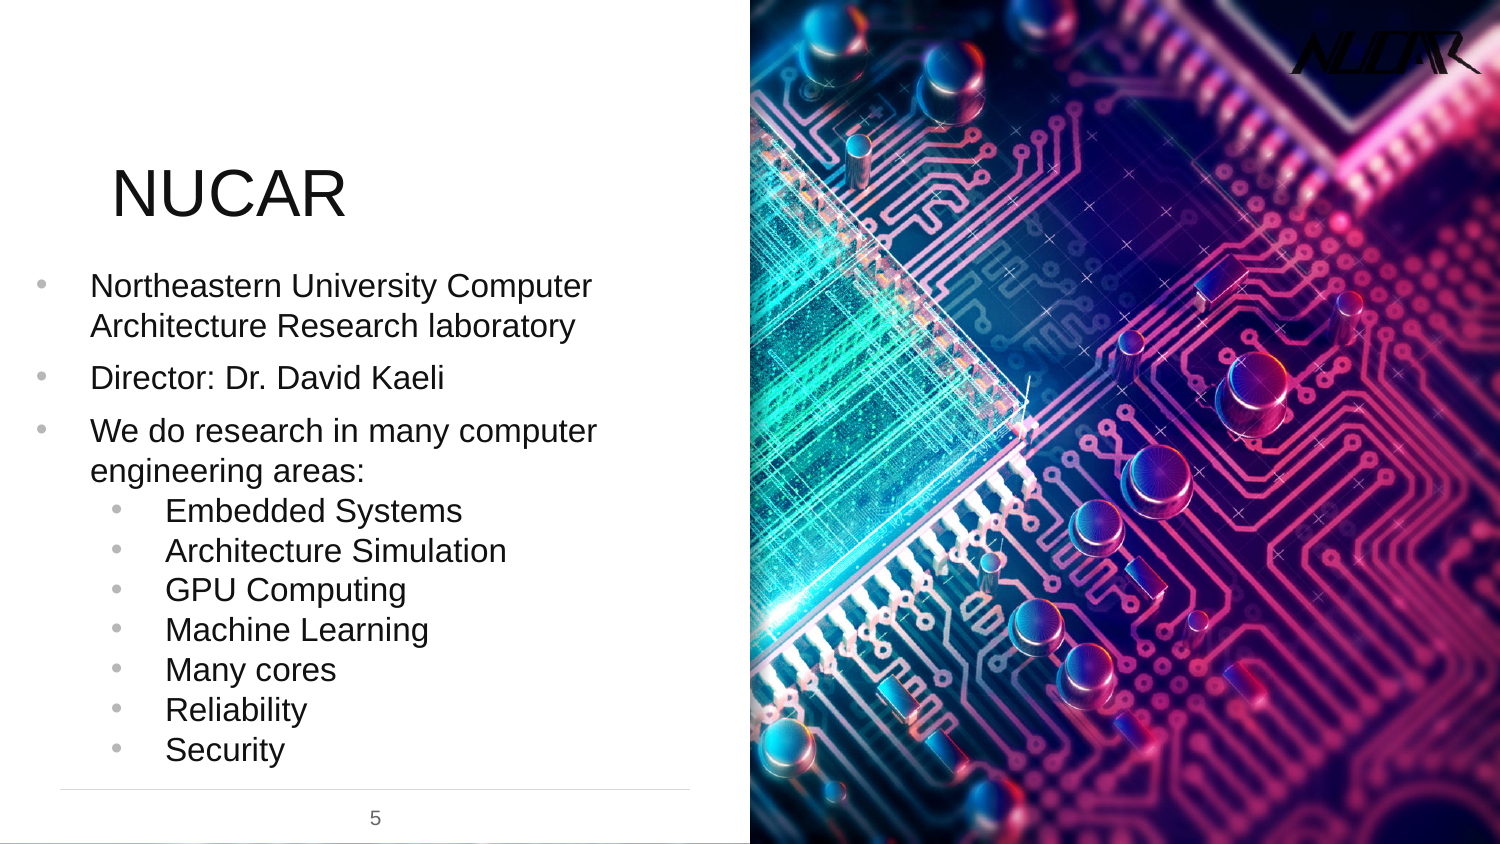

# NUCAR
Northeastern University Computer Architecture Research laboratory
Director: Dr. David Kaeli
We do research in many computer engineering areas:
Embedded Systems
Architecture Simulation
GPU Computing
Machine Learning
Many cores
Reliability
Security
5